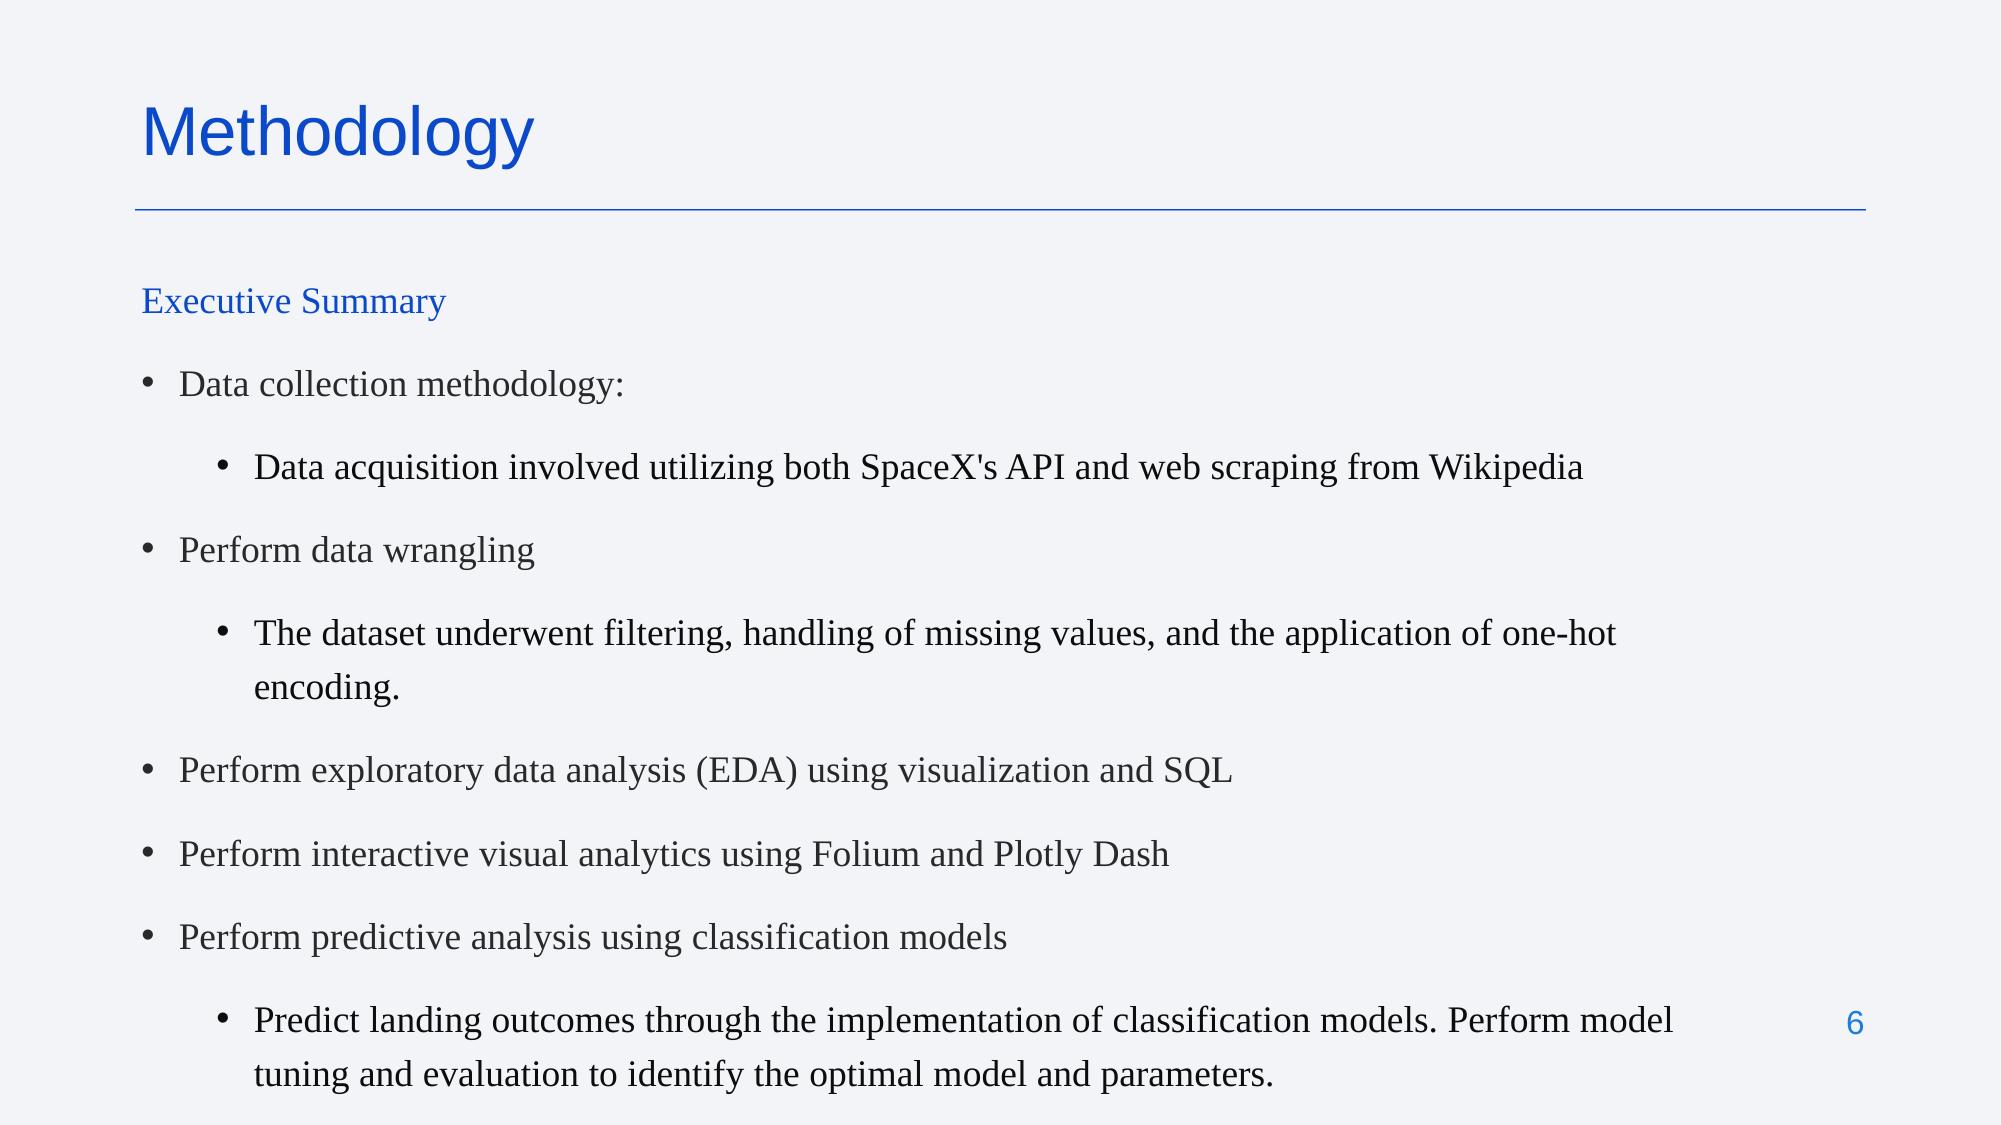

Methodology
Executive Summary
Data collection methodology:
Data acquisition involved utilizing both SpaceX's API and web scraping from Wikipedia
Perform data wrangling
The dataset underwent filtering, handling of missing values, and the application of one-hot encoding.
Perform exploratory data analysis (EDA) using visualization and SQL
Perform interactive visual analytics using Folium and Plotly Dash
Perform predictive analysis using classification models
Predict landing outcomes through the implementation of classification models. Perform model tuning and evaluation to identify the optimal model and parameters.

6